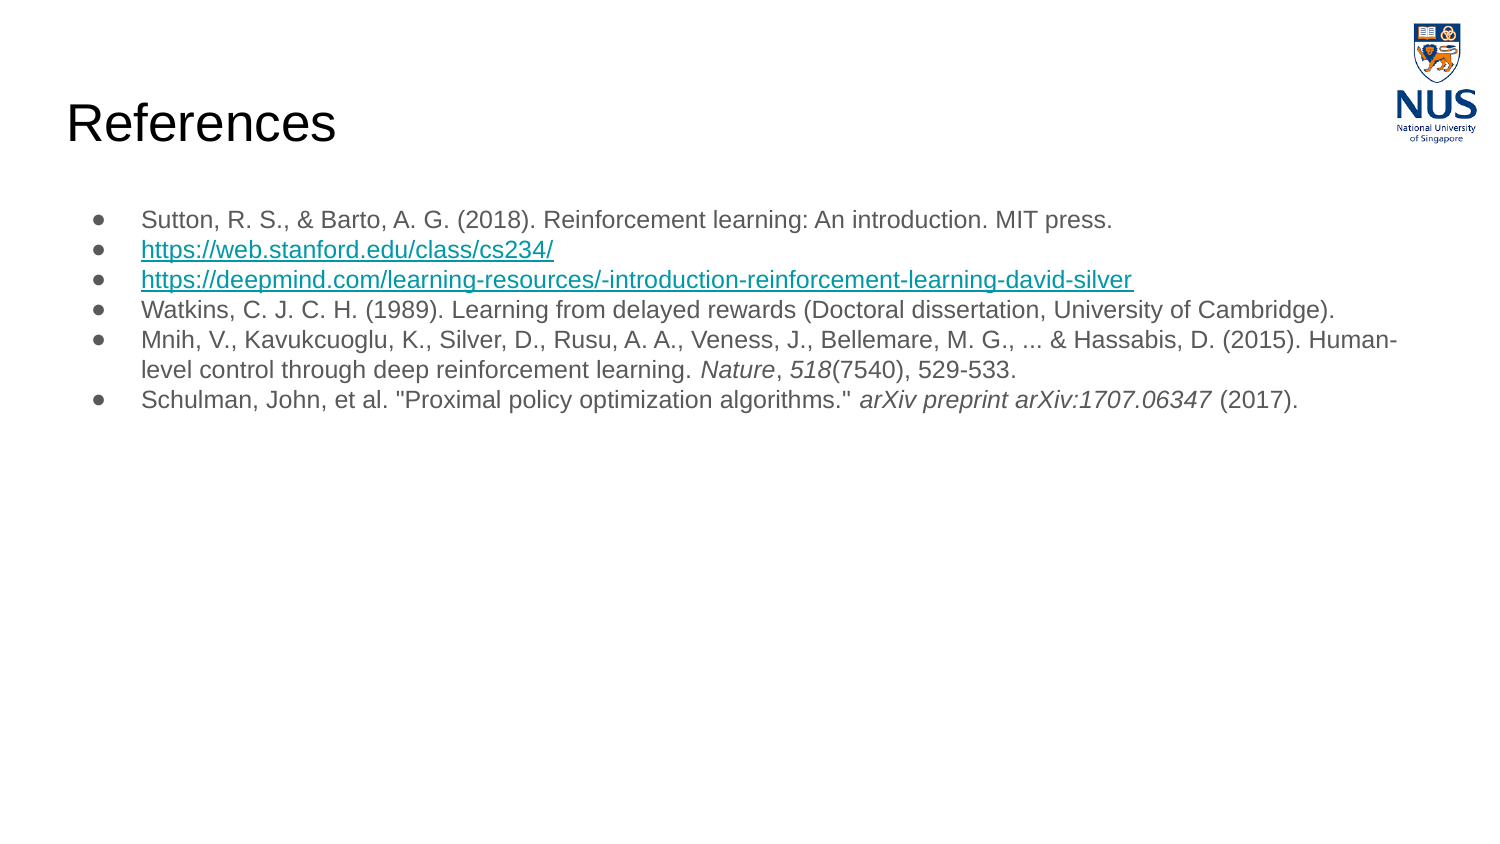

# References
Sutton, R. S., & Barto, A. G. (2018). Reinforcement learning: An introduction. MIT press.
https://web.stanford.edu/class/cs234/
https://deepmind.com/learning-resources/-introduction-reinforcement-learning-david-silver
Watkins, C. J. C. H. (1989). Learning from delayed rewards (Doctoral dissertation, University of Cambridge).
Mnih, V., Kavukcuoglu, K., Silver, D., Rusu, A. A., Veness, J., Bellemare, M. G., ... & Hassabis, D. (2015). Human-level control through deep reinforcement learning. Nature, 518(7540), 529-533.
Schulman, John, et al. "Proximal policy optimization algorithms." arXiv preprint arXiv:1707.06347 (2017).